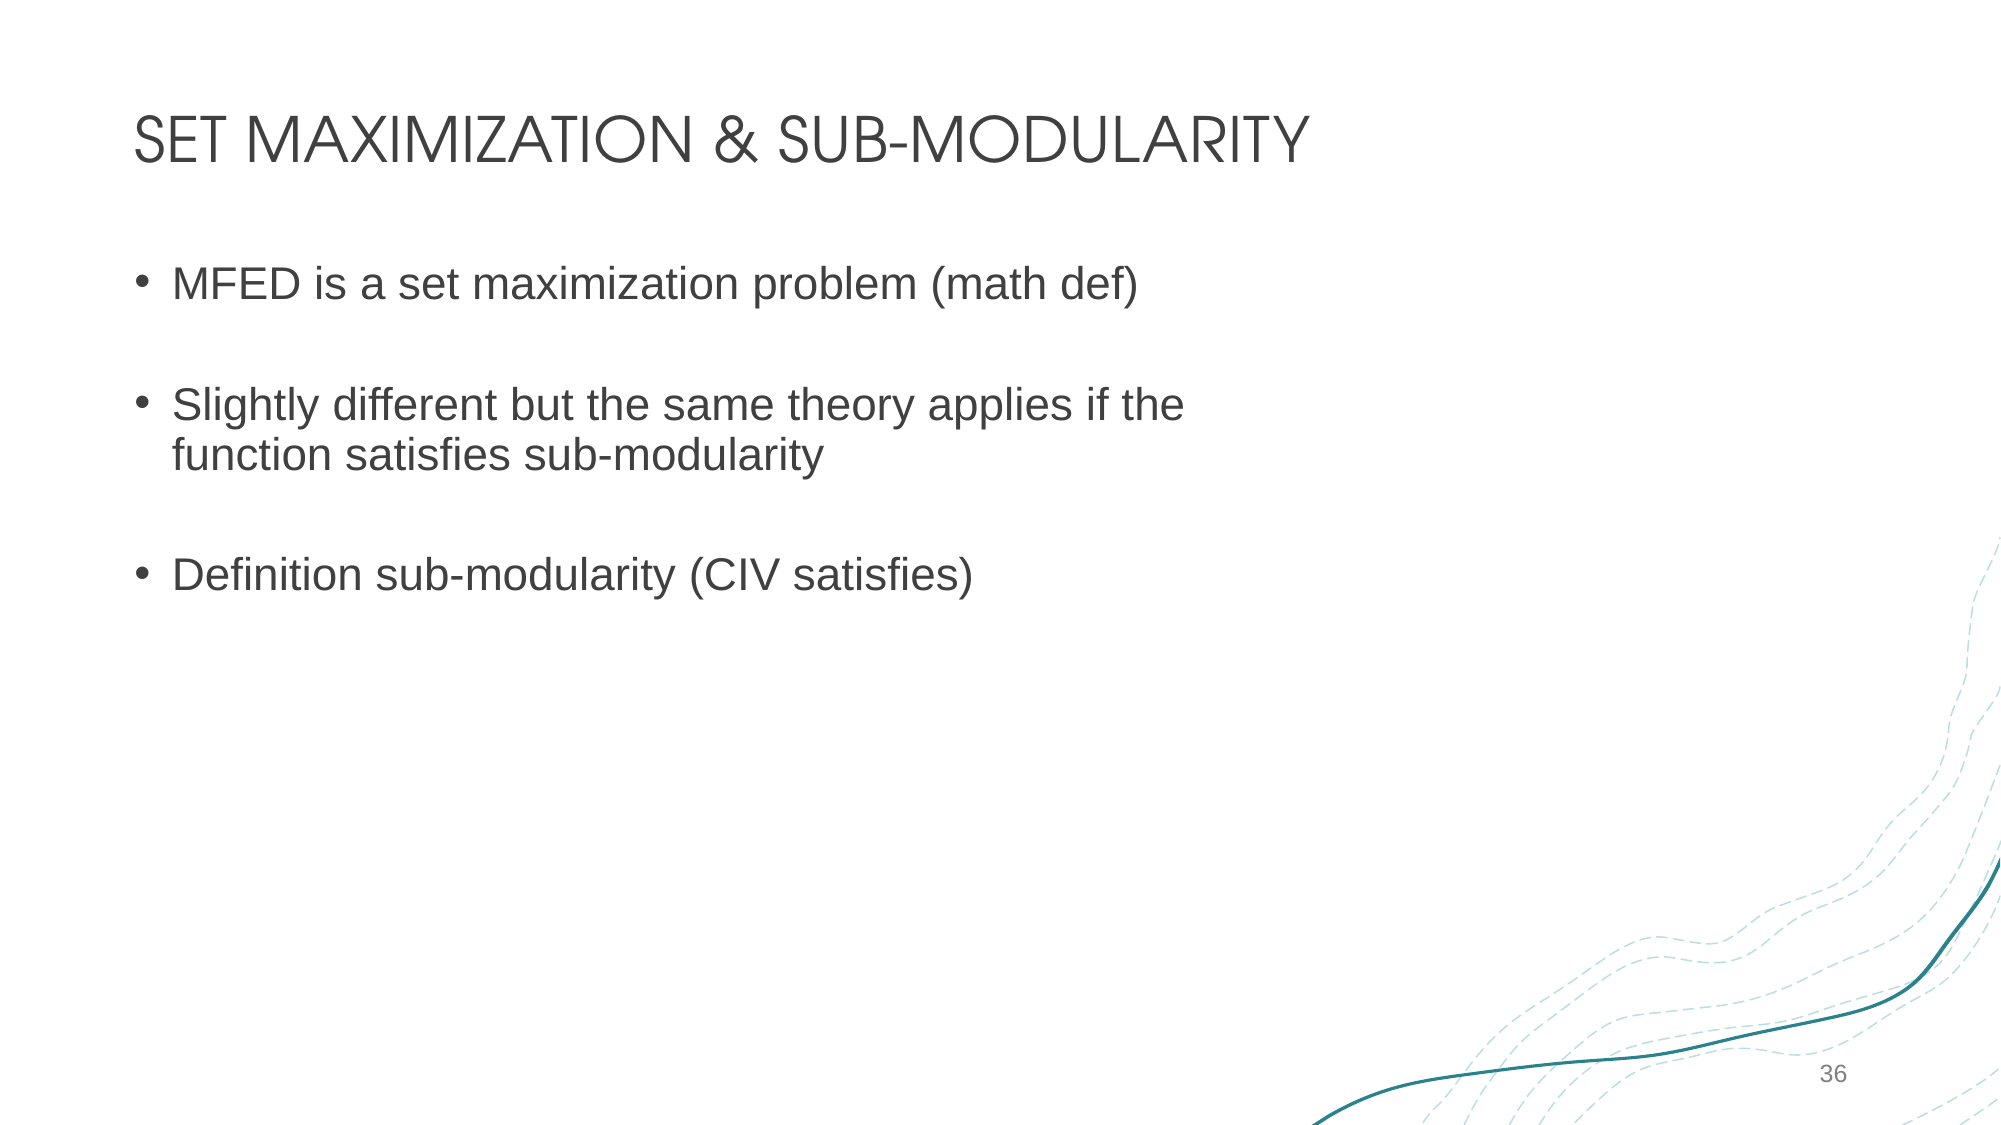

# Set maximization & Sub-modularity
MFED is a set maximization problem (math def)
Slightly different but the same theory applies if the function satisfies sub-modularity
Definition sub-modularity (CIV satisfies)
36